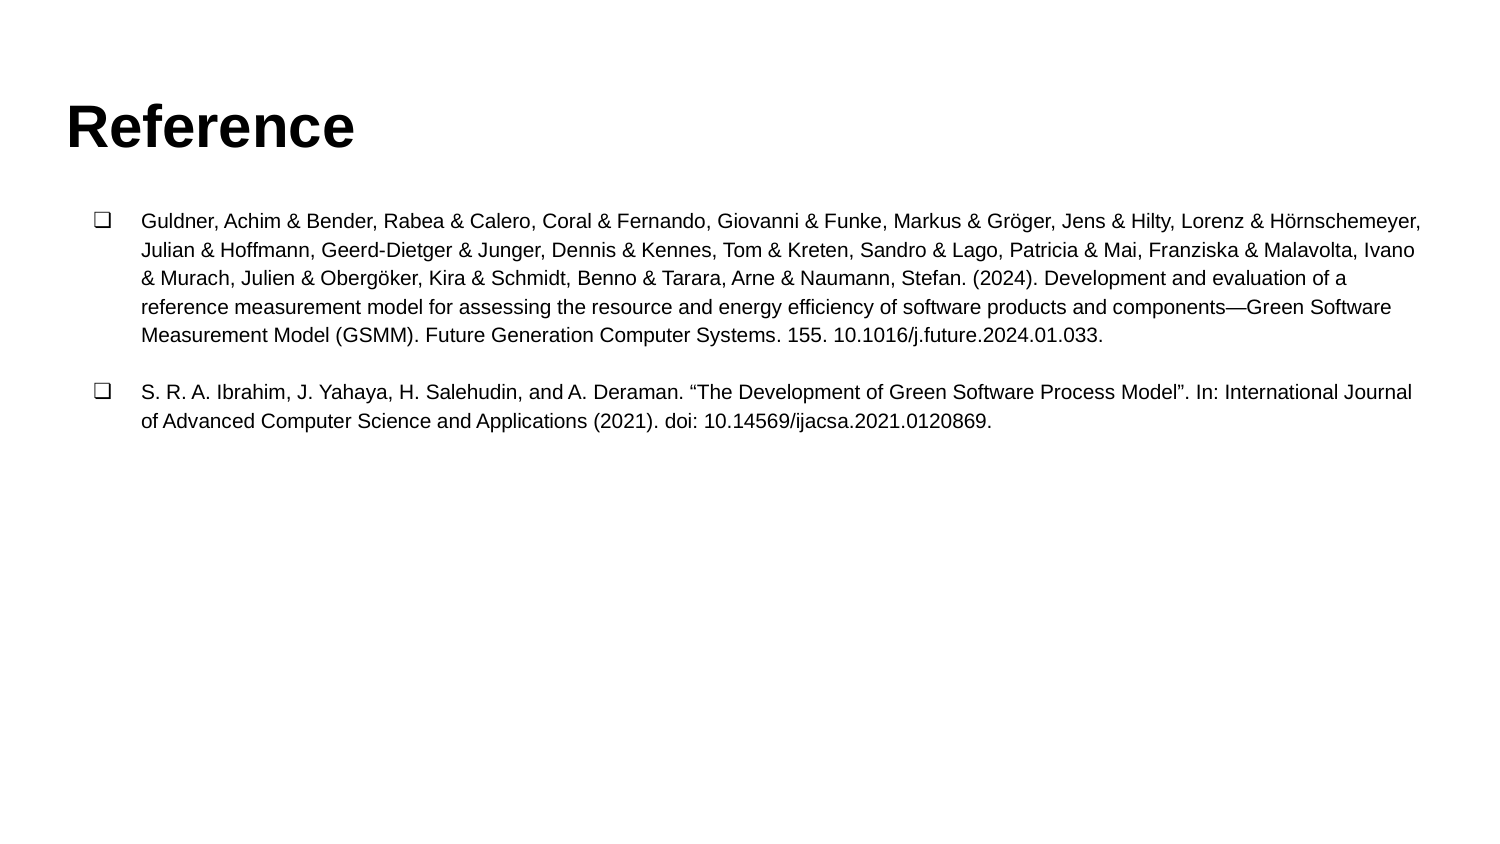

# Reference
Guldner, Achim & Bender, Rabea & Calero, Coral & Fernando, Giovanni & Funke, Markus & Gröger, Jens & Hilty, Lorenz & Hörnschemeyer, Julian & Hoffmann, Geerd-Dietger & Junger, Dennis & Kennes, Tom & Kreten, Sandro & Lago, Patricia & Mai, Franziska & Malavolta, Ivano & Murach, Julien & Obergöker, Kira & Schmidt, Benno & Tarara, Arne & Naumann, Stefan. (2024). Development and evaluation of a reference measurement model for assessing the resource and energy efficiency of software products and components—Green Software Measurement Model (GSMM). Future Generation Computer Systems. 155. 10.1016/j.future.2024.01.033.

S. R. A. Ibrahim, J. Yahaya, H. Salehudin, and A. Deraman. “The Development of Green Software Process Model”. In: International Journal of Advanced Computer Science and Applications (2021). doi: 10.14569/ijacsa.2021.0120869.